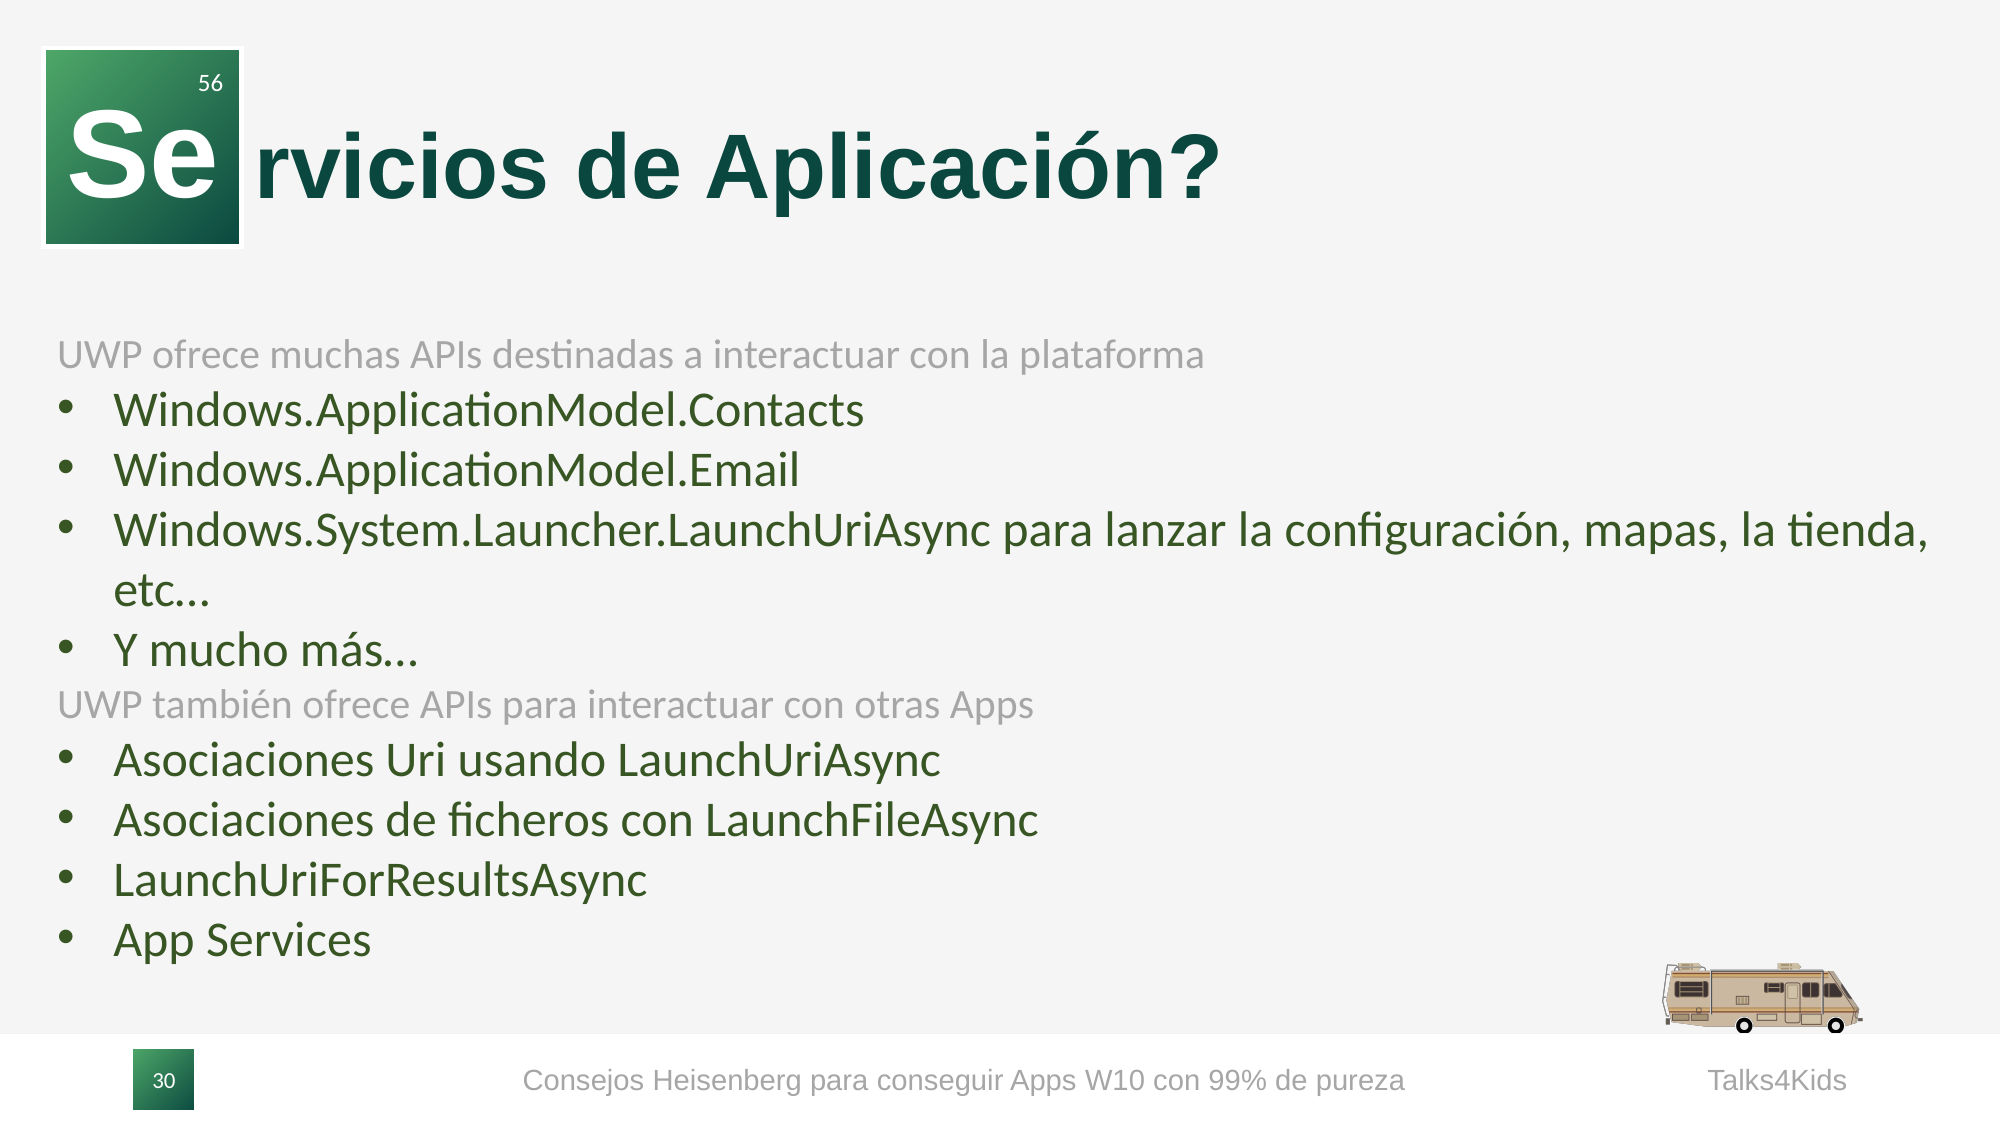

Se
56
# rvicios de Aplicación?
UWP ofrece muchas APIs destinadas a interactuar con la plataforma
Windows.ApplicationModel.Contacts
Windows.ApplicationModel.Email
Windows.System.Launcher.LaunchUriAsync para lanzar la configuración, mapas, la tienda, etc…
Y mucho más…
UWP también ofrece APIs para interactuar con otras Apps
Asociaciones Uri usando LaunchUriAsync
Asociaciones de ficheros con LaunchFileAsync
LaunchUriForResultsAsync
App Services
Consejos Heisenberg para conseguir Apps W10 con 99% de pureza
Talks4Kids